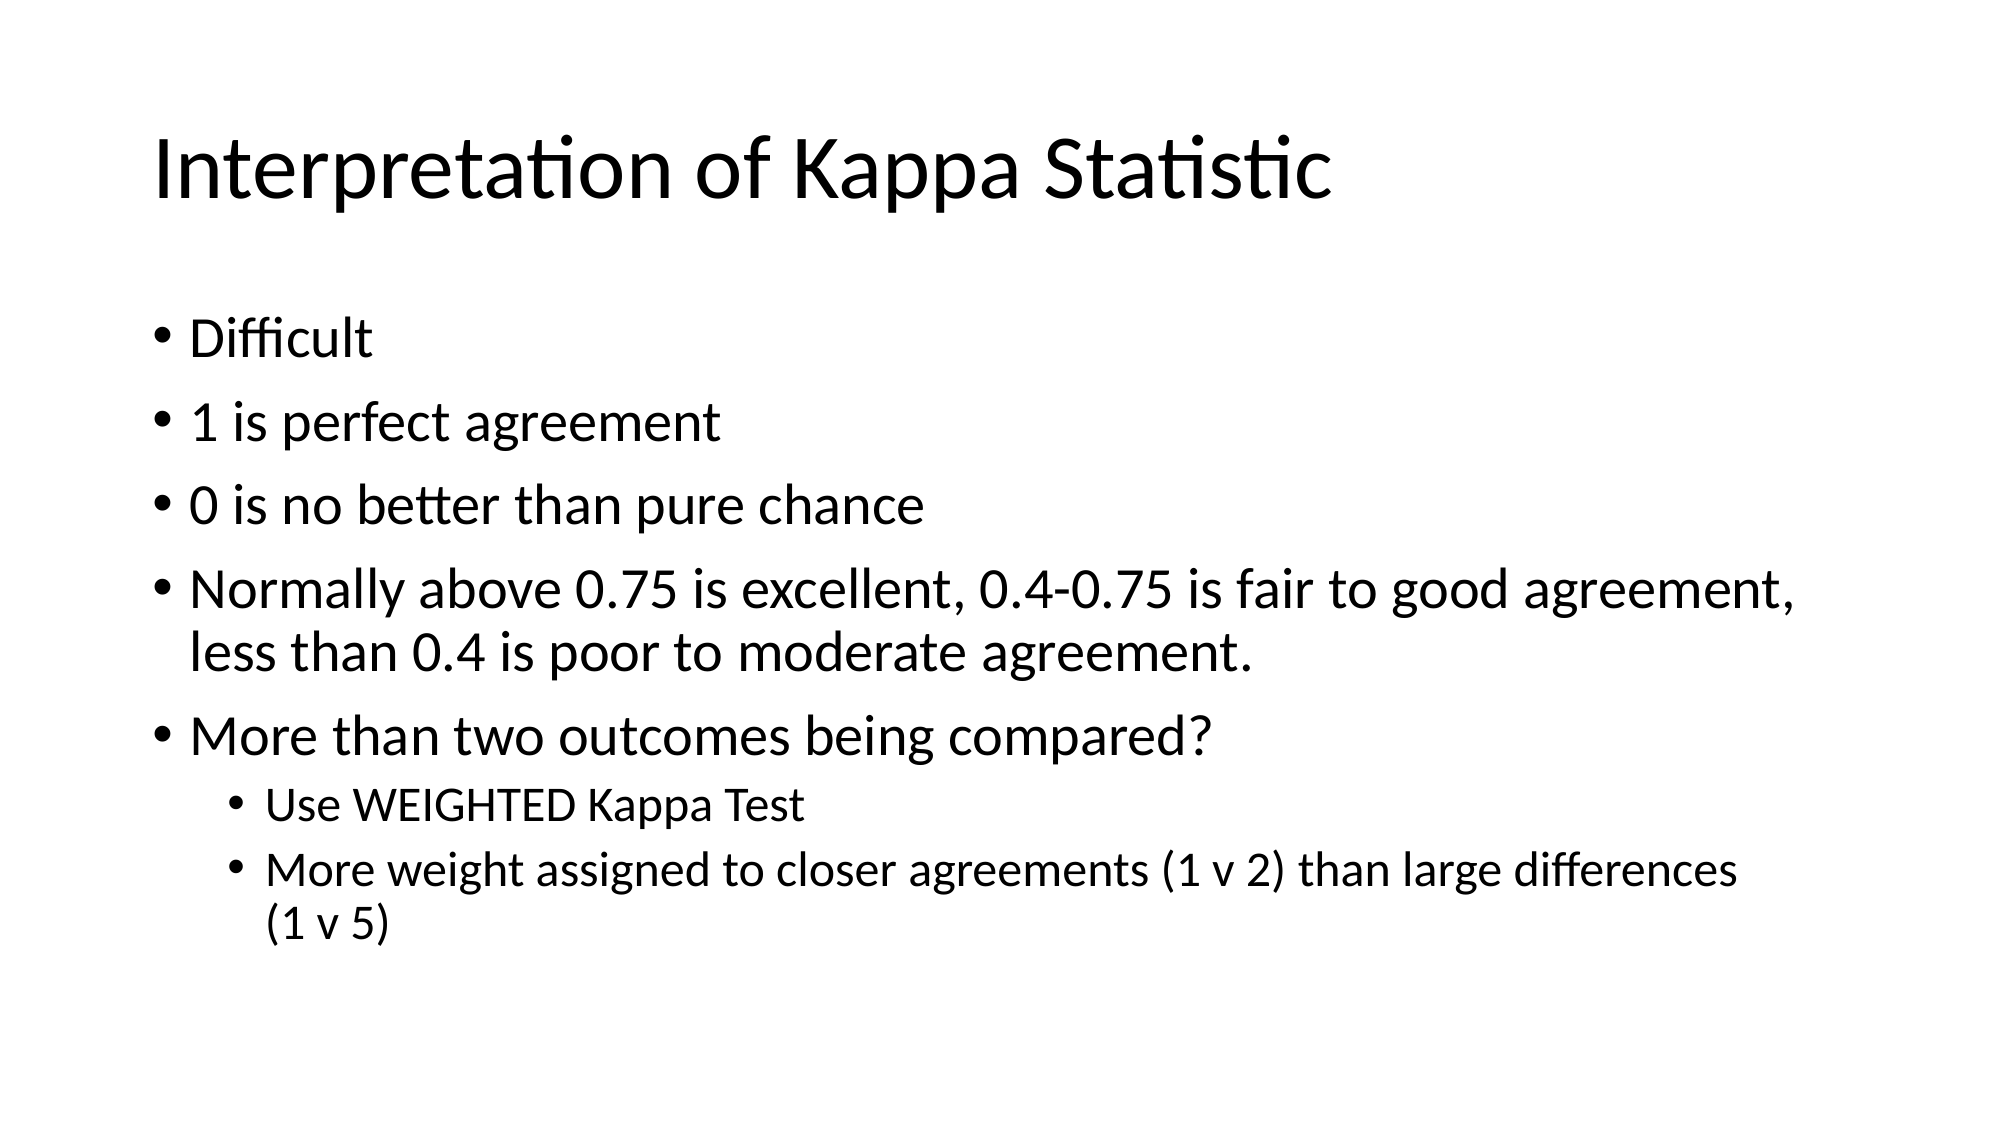

# Interpretation of Kappa Statistic
Difficult
1 is perfect agreement
0 is no better than pure chance
Normally above 0.75 is excellent, 0.4-0.75 is fair to good agreement, less than 0.4 is poor to moderate agreement.
More than two outcomes being compared?
Use WEIGHTED Kappa Test
More weight assigned to closer agreements (1 v 2) than large differences        (1 v 5)